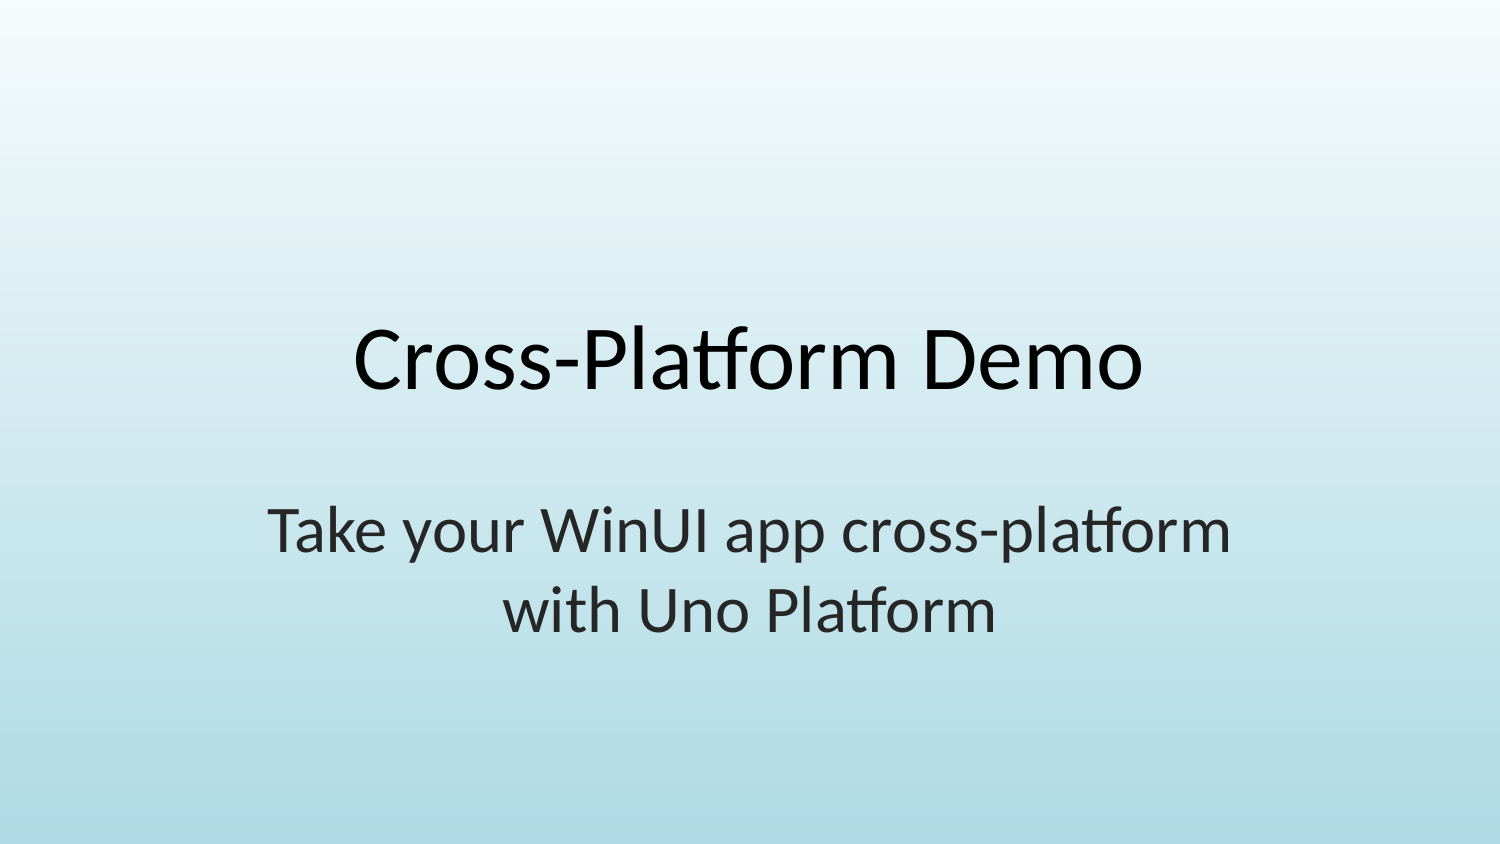

# Cross-Platform Demo
Take your WinUI app cross-platform with Uno Platform